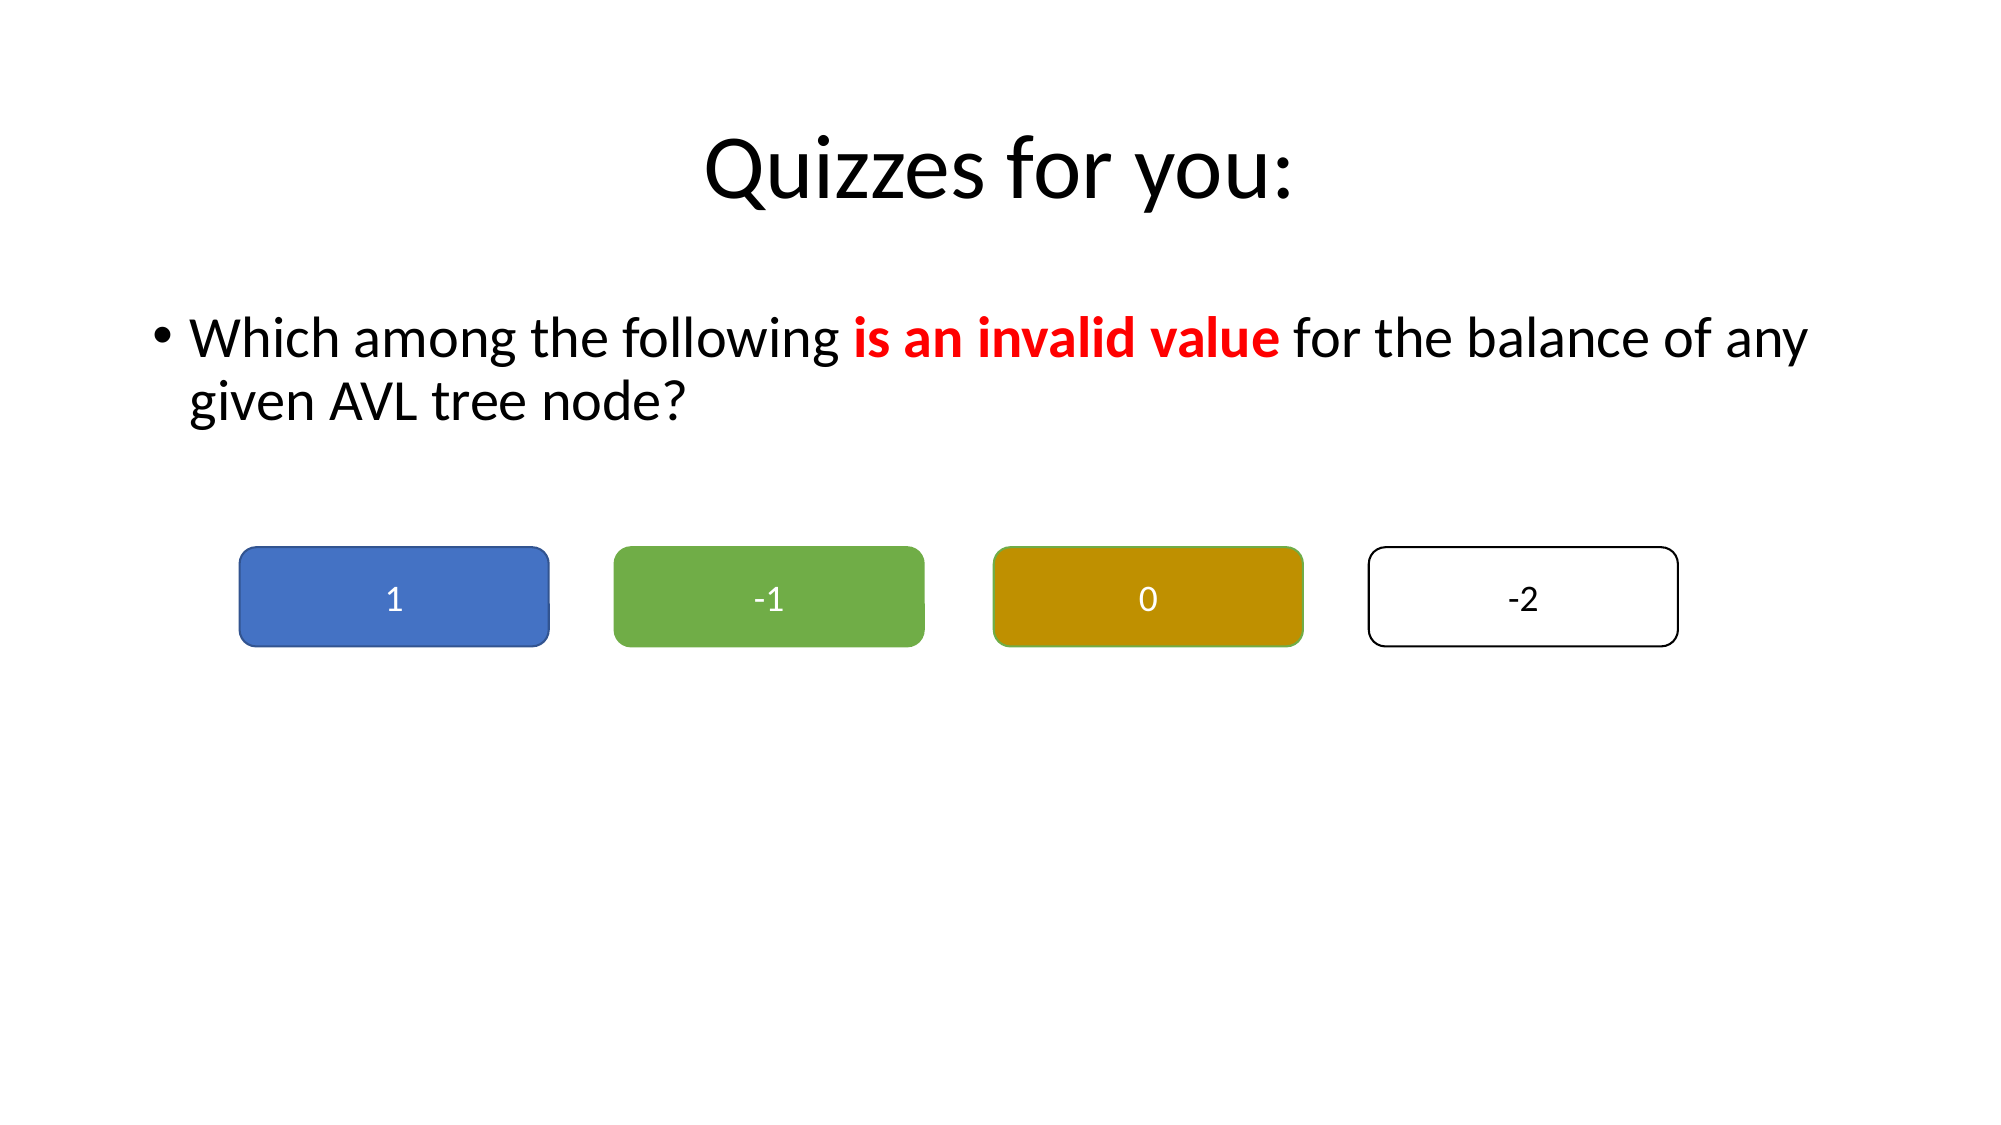

# Quizzes for you:
Which among the following is an invalid value for the balance of any given AVL tree node?
1
-1
0
-2